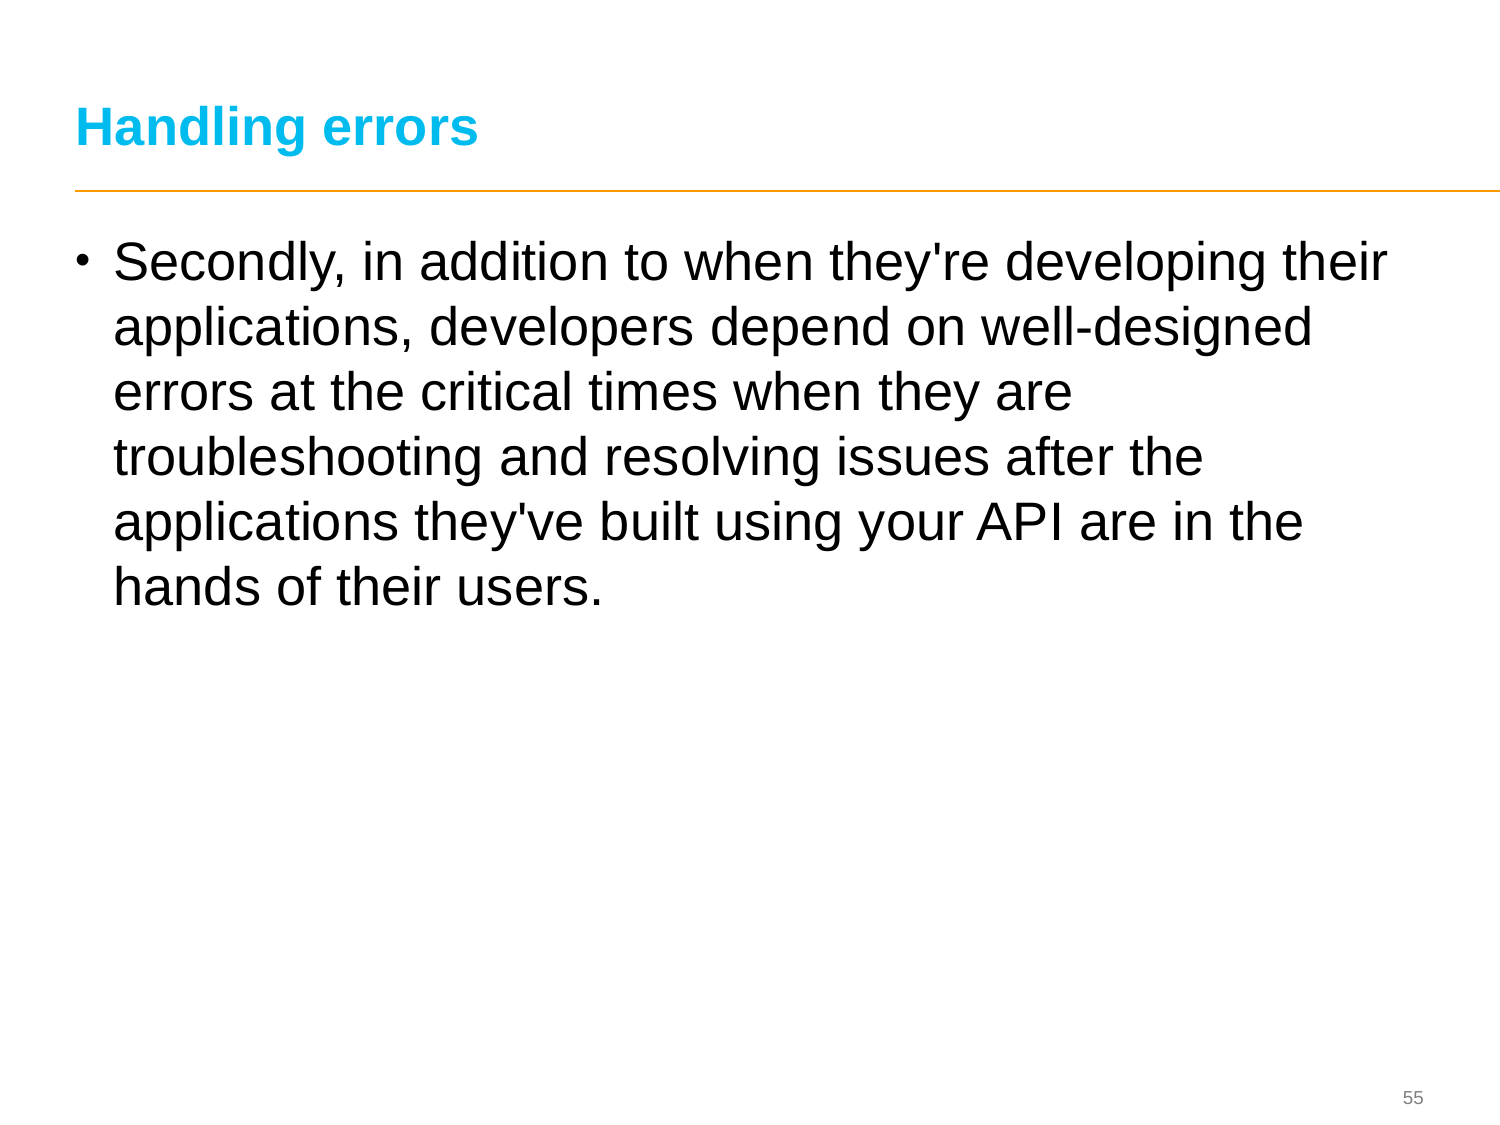

# Handling errors
Secondly, in addition to when they're developing their applications, developers depend on well-designed errors at the critical times when they are troubleshooting and resolving issues after the applications they've built using your API are in the hands of their users.